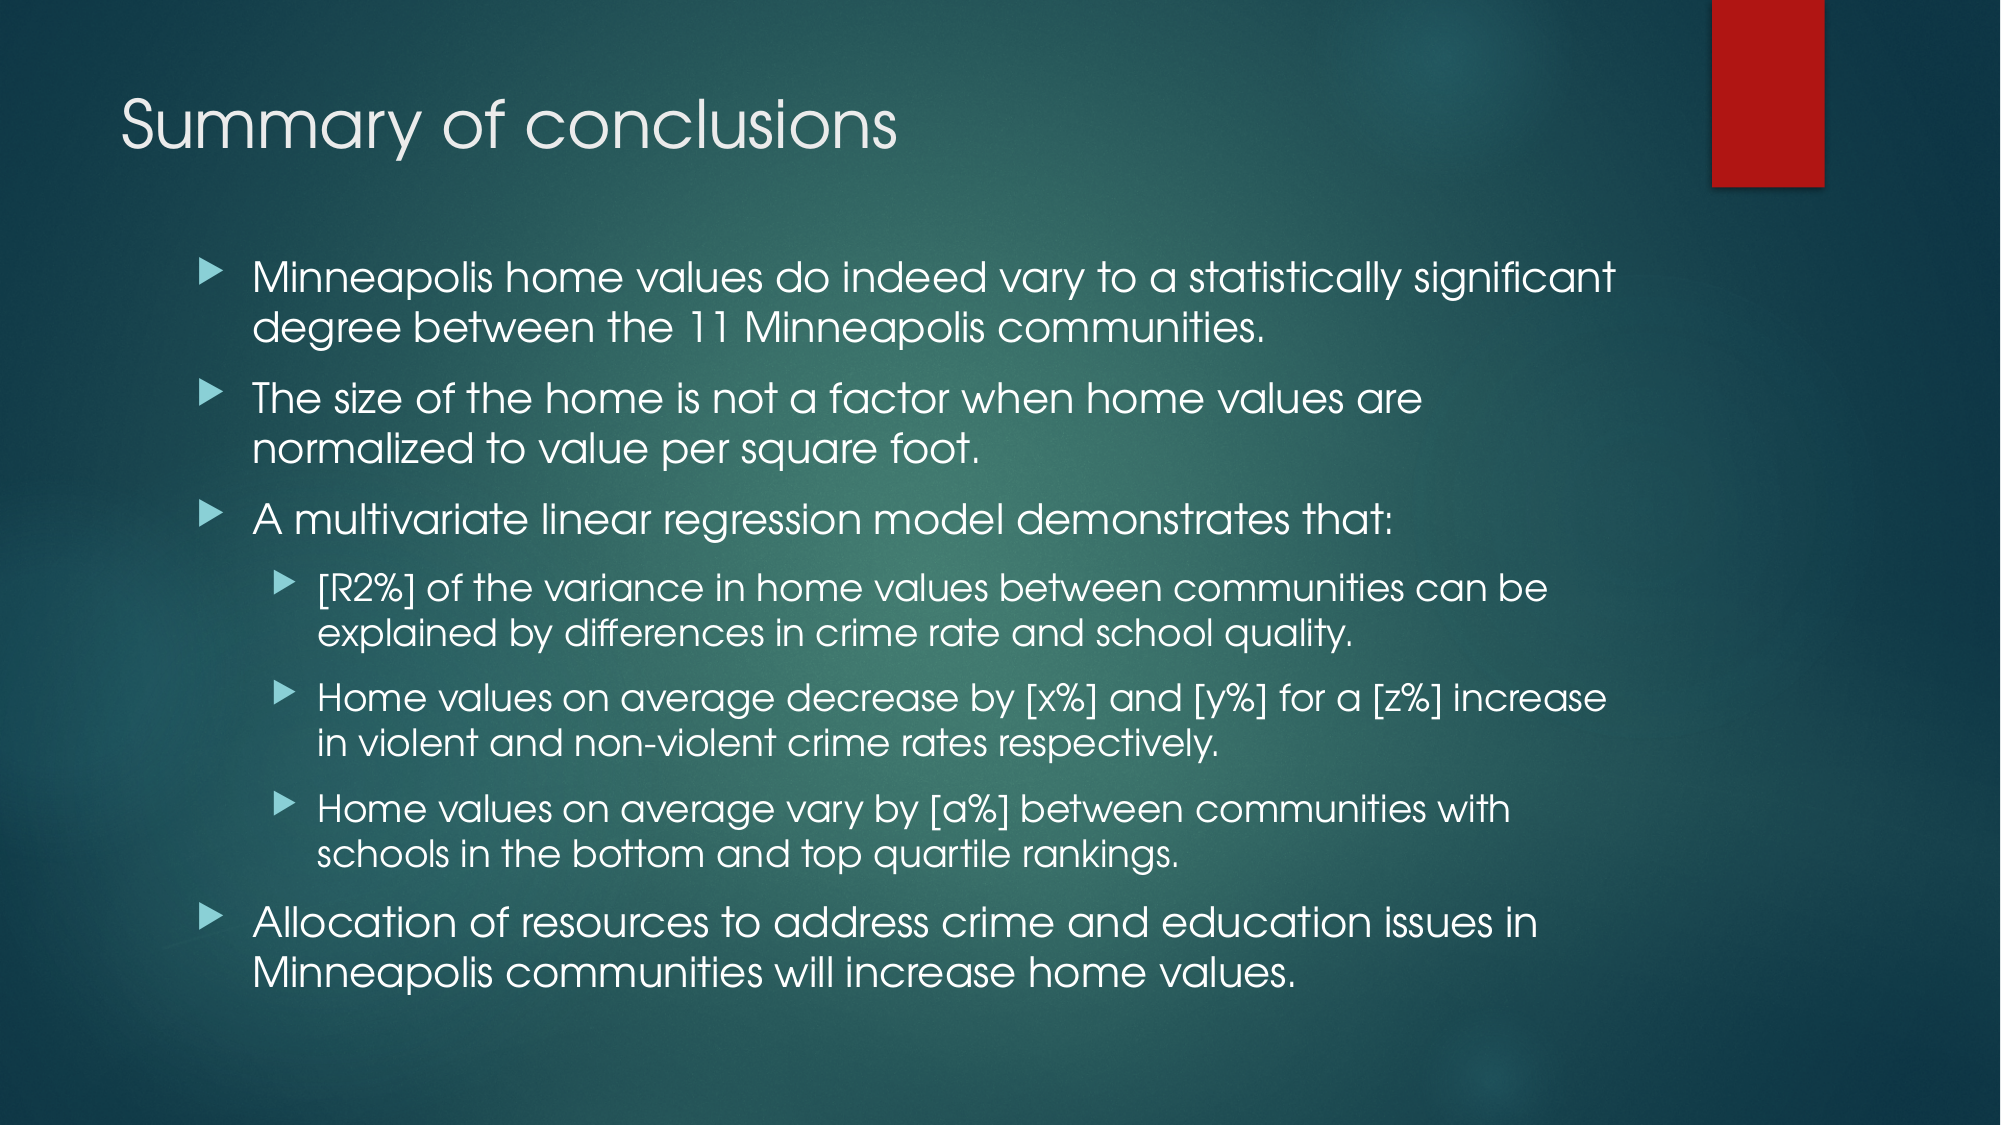

# Summary of conclusions
Minneapolis home values do indeed vary to a statistically significant degree between the 11 Minneapolis communities.
The size of the home is not a factor when home values are normalized to value per square foot.
A multivariate linear regression model demonstrates that:
[R2%] of the variance in home values between communities can be explained by differences in crime rate and school quality.
Home values on average decrease by [x%] and [y%] for a [z%] increase in violent and non-violent crime rates respectively.
Home values on average vary by [a%] between communities with schools in the bottom and top quartile rankings.
Allocation of resources to address crime and education issues in Minneapolis communities will increase home values.